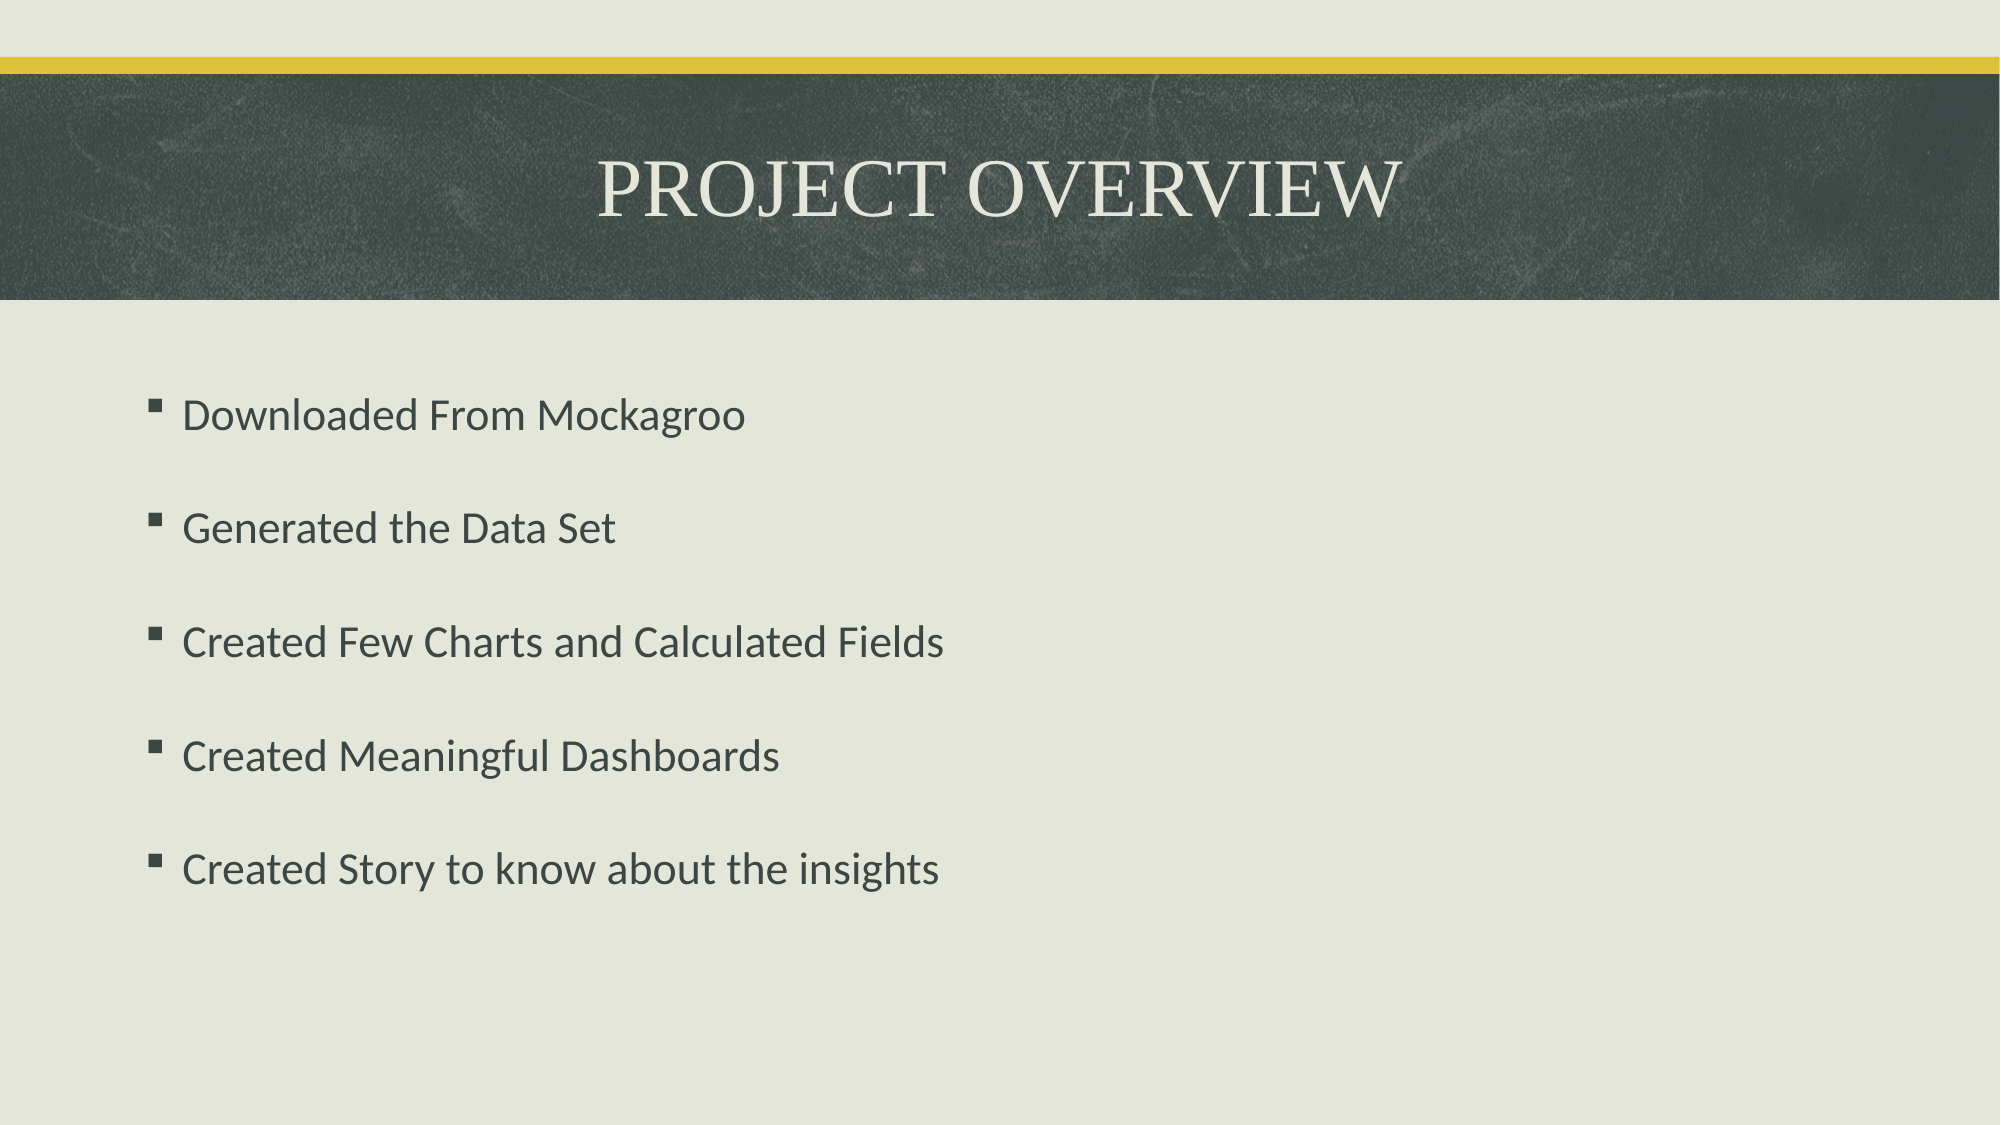

# PROJECT OVERVIEW
Downloaded From Mockagroo
Generated the Data Set
Created Few Charts and Calculated Fields
Created Meaningful Dashboards
Created Story to know about the insights